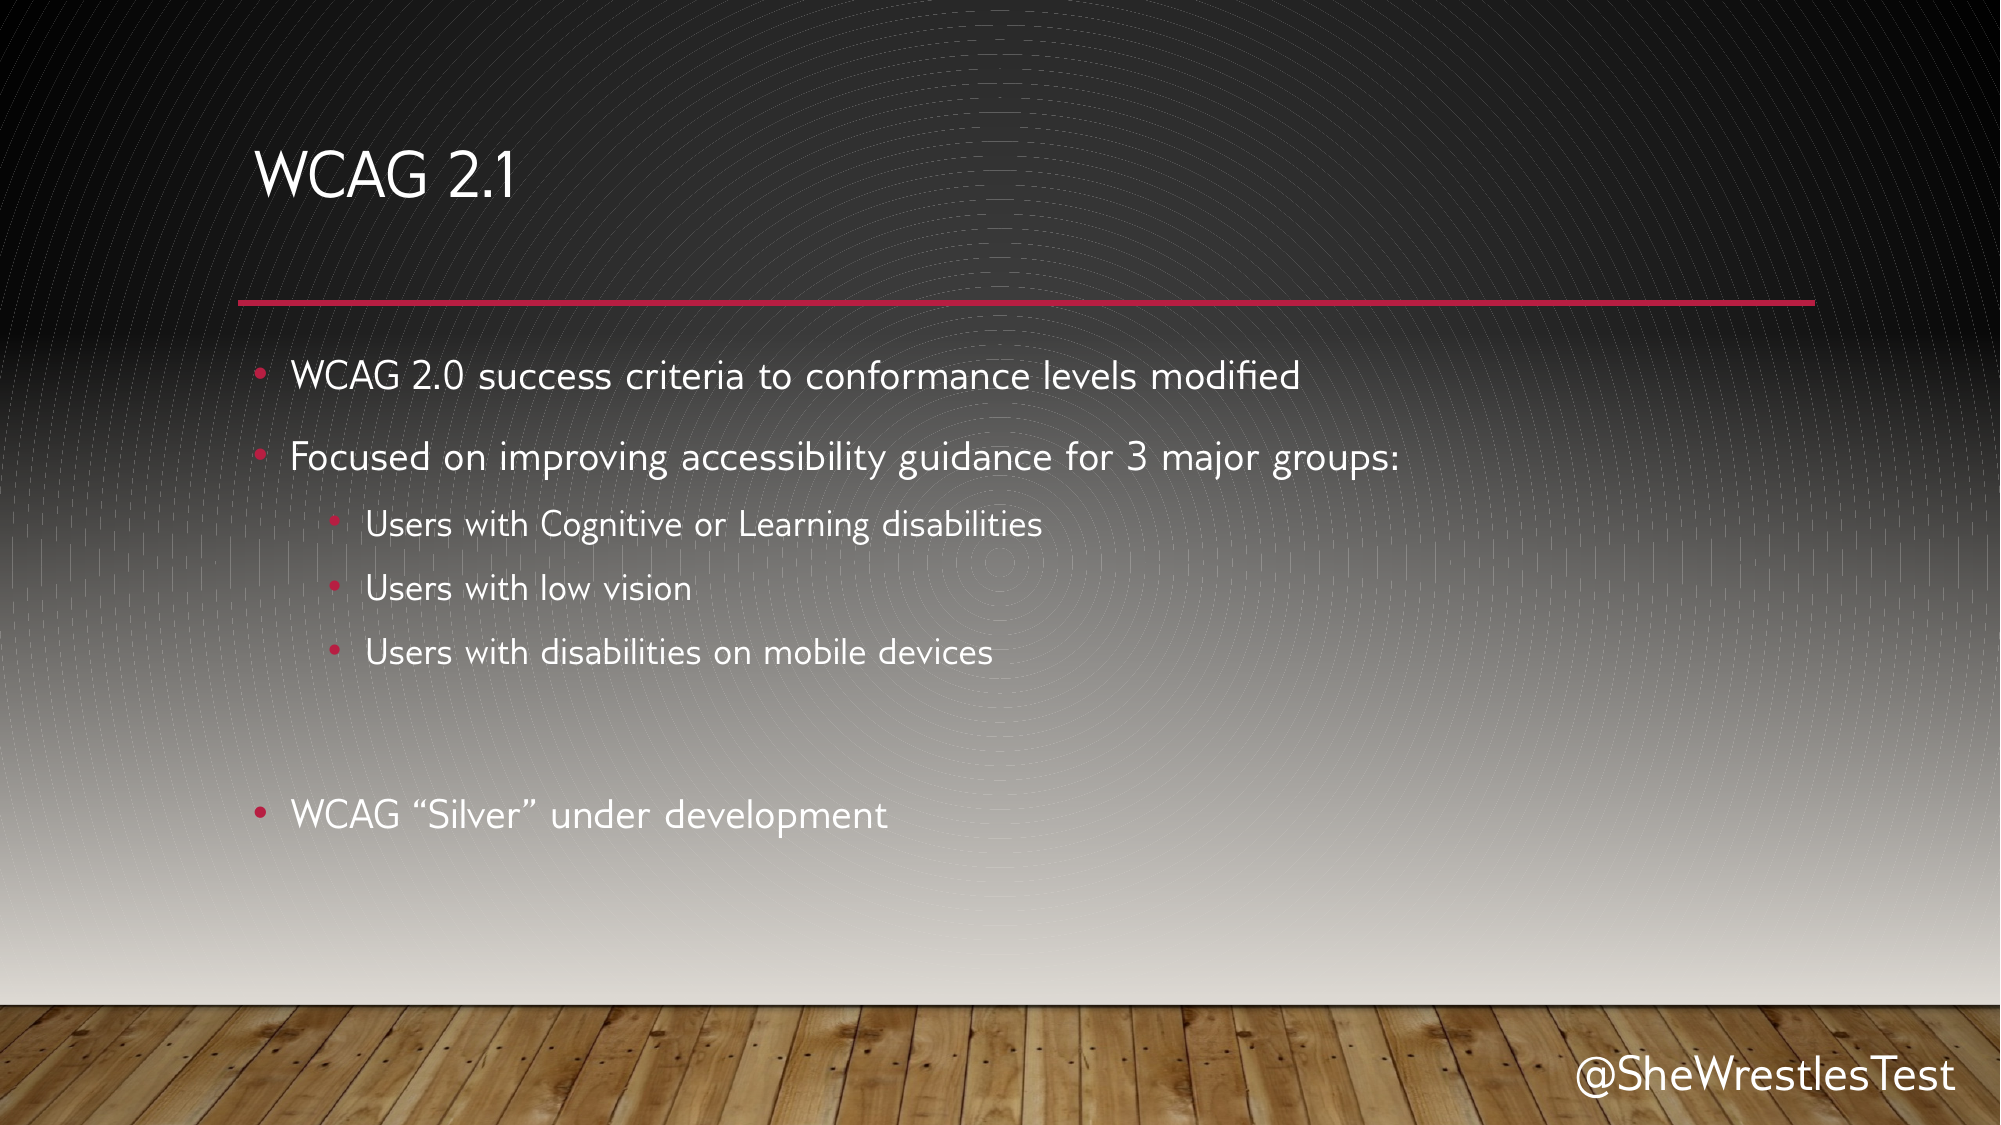

# WCAG 2.1
WCAG 2.0 success criteria to conformance levels modified
Focused on improving accessibility guidance for 3 major groups:
Users with Cognitive or Learning disabilities
Users with low vision
Users with disabilities on mobile devices

WCAG “Silver” under development
@SheWrestlesTest